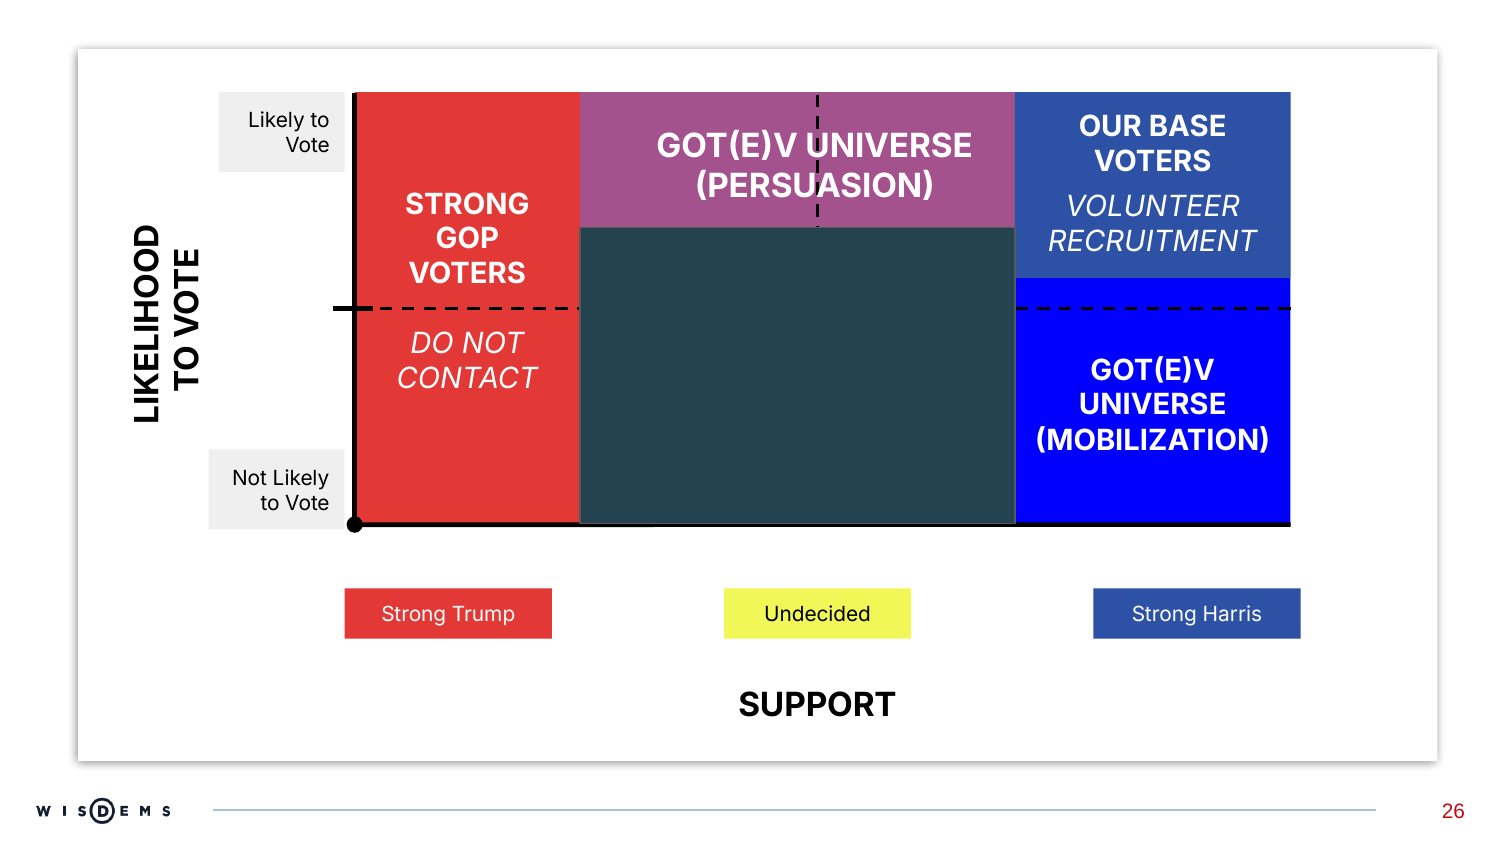

Likely to Vote

OUR BASE VOTERS
VOLUNTEER RECRUITMENT
GOT(E)V UNIVERSE
(PERSUASION)
STRONG GOP VOTERS

DO NOT CONTACT

LIKELIHOOD
TO VOTE

GOT(E)V UNIVERSE
(MOBILIZATION)
Not Likely to Vote

Strong Trump
Undecided
Strong Harris
SUPPORT